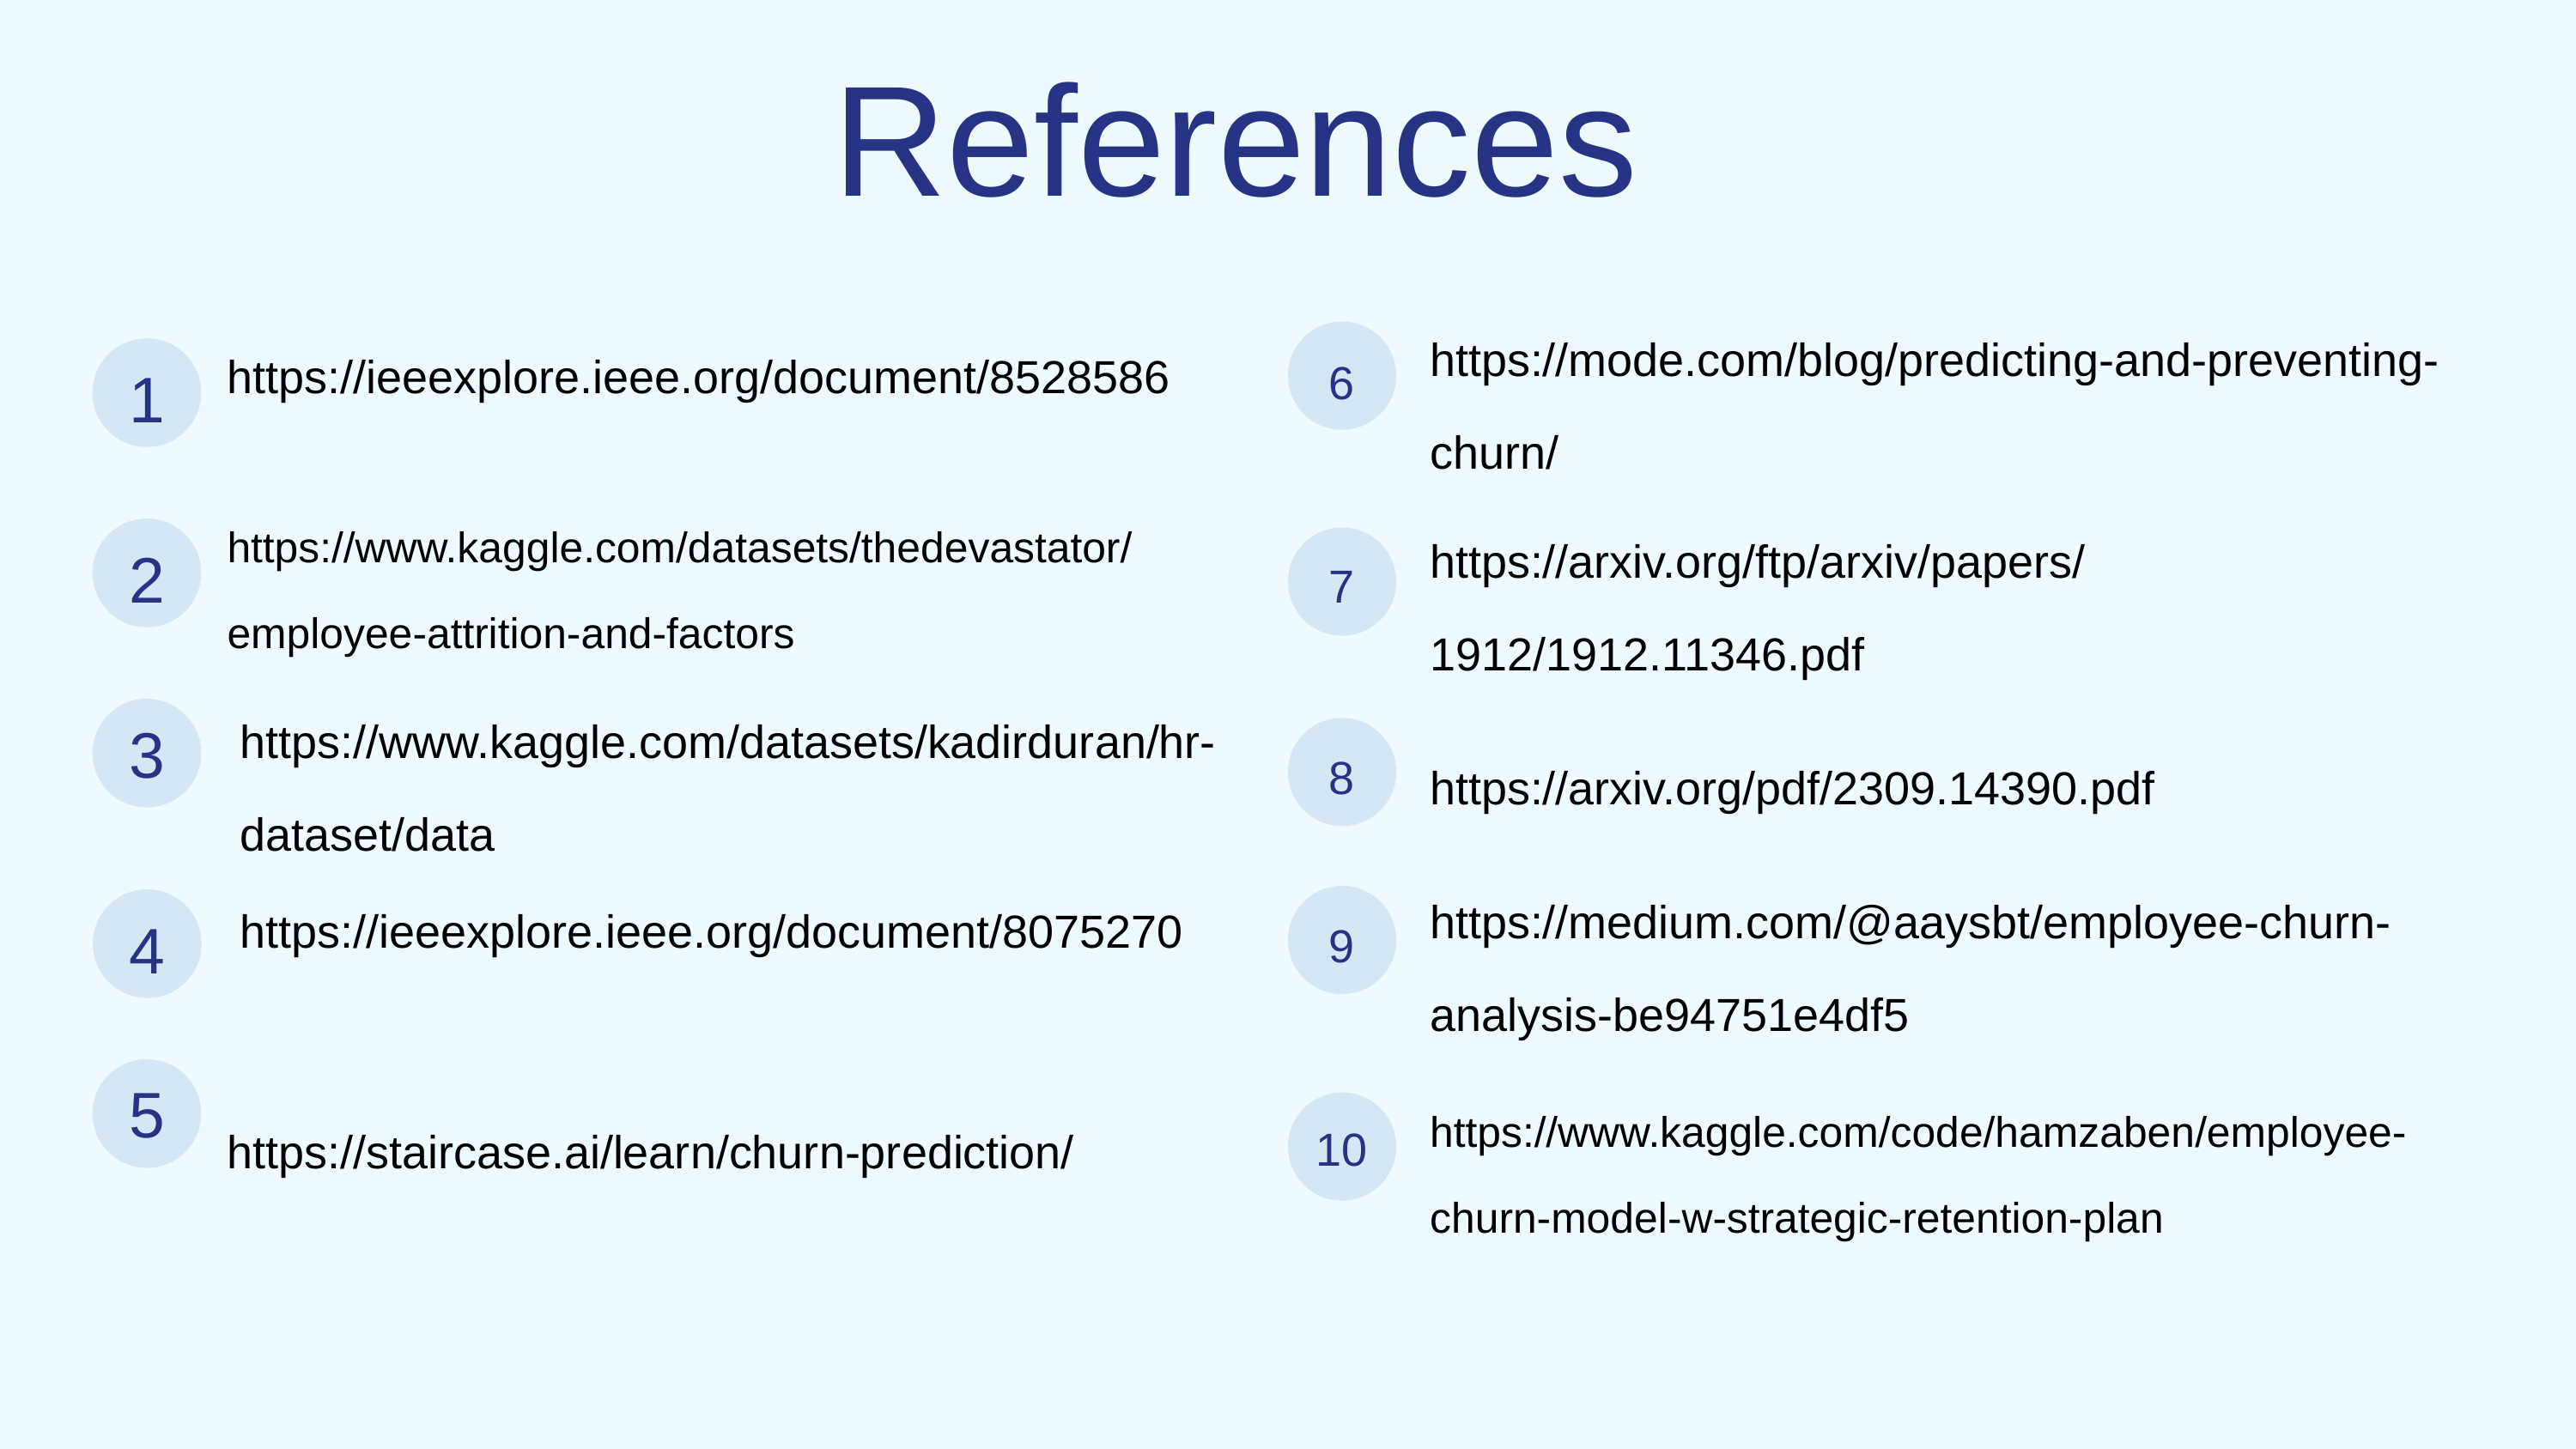

References
https://mode.com/blog/predicting-and-preventing-churn/
https://ieeexplore.ieee.org/document/8528586

1
6

https://www.kaggle.com/datasets/thedevastator/employee-attrition-and-factors
https://arxiv.org/ftp/arxiv/papers/1912/1912.11346.pdf
2

7
https://www.kaggle.com/datasets/kadirduran/hr-dataset/data
3

https://arxiv.org/pdf/2309.14390.pdf
8
https://medium.com/@aaysbt/employee-churn-analysis-be94751e4df5
https://ieeexplore.ieee.org/document/8075270

4

9
5

https://www.kaggle.com/code/hamzaben/employee-churn-model-w-strategic-retention-plan
https://staircase.ai/learn/churn-prediction/

10